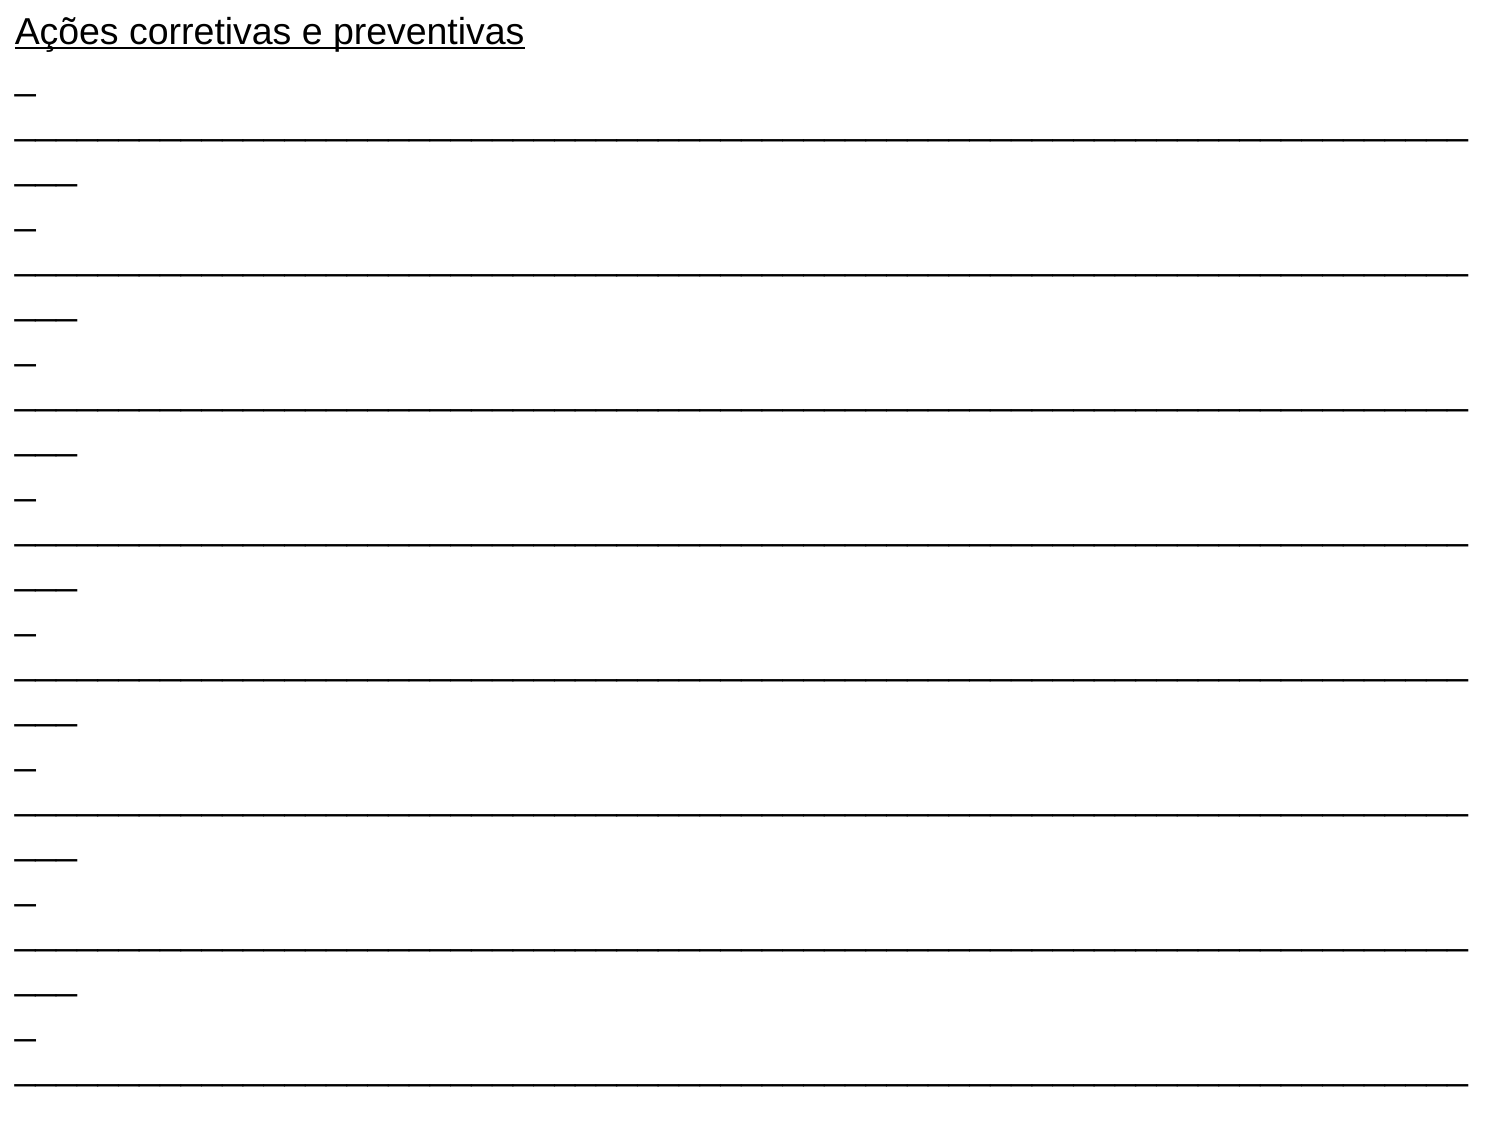

Ações corretivas e preventivas
_ _________________________________________________________________________
_ _________________________________________________________________________
_ _________________________________________________________________________
_ _________________________________________________________________________
_ _________________________________________________________________________
_ _________________________________________________________________________
_ _________________________________________________________________________
_ _________________________________________________________________________
_ _________________________________________________________________________
_ _________________________________________________________________________
_ _________________________________________________________________________
_ _________________________________________________________________________
_ _________________________________________________________________________
_ _________________________________________________________________________
___________________________________________________________________________
___________________________________________________________________________
___________________________________________________________________________
___________________________________________________________________________
___________________________________________________________________________
___________________________________________________________________________
___________________________________________________________________________
___________________________________________________________________________
___________________________________________________________________________